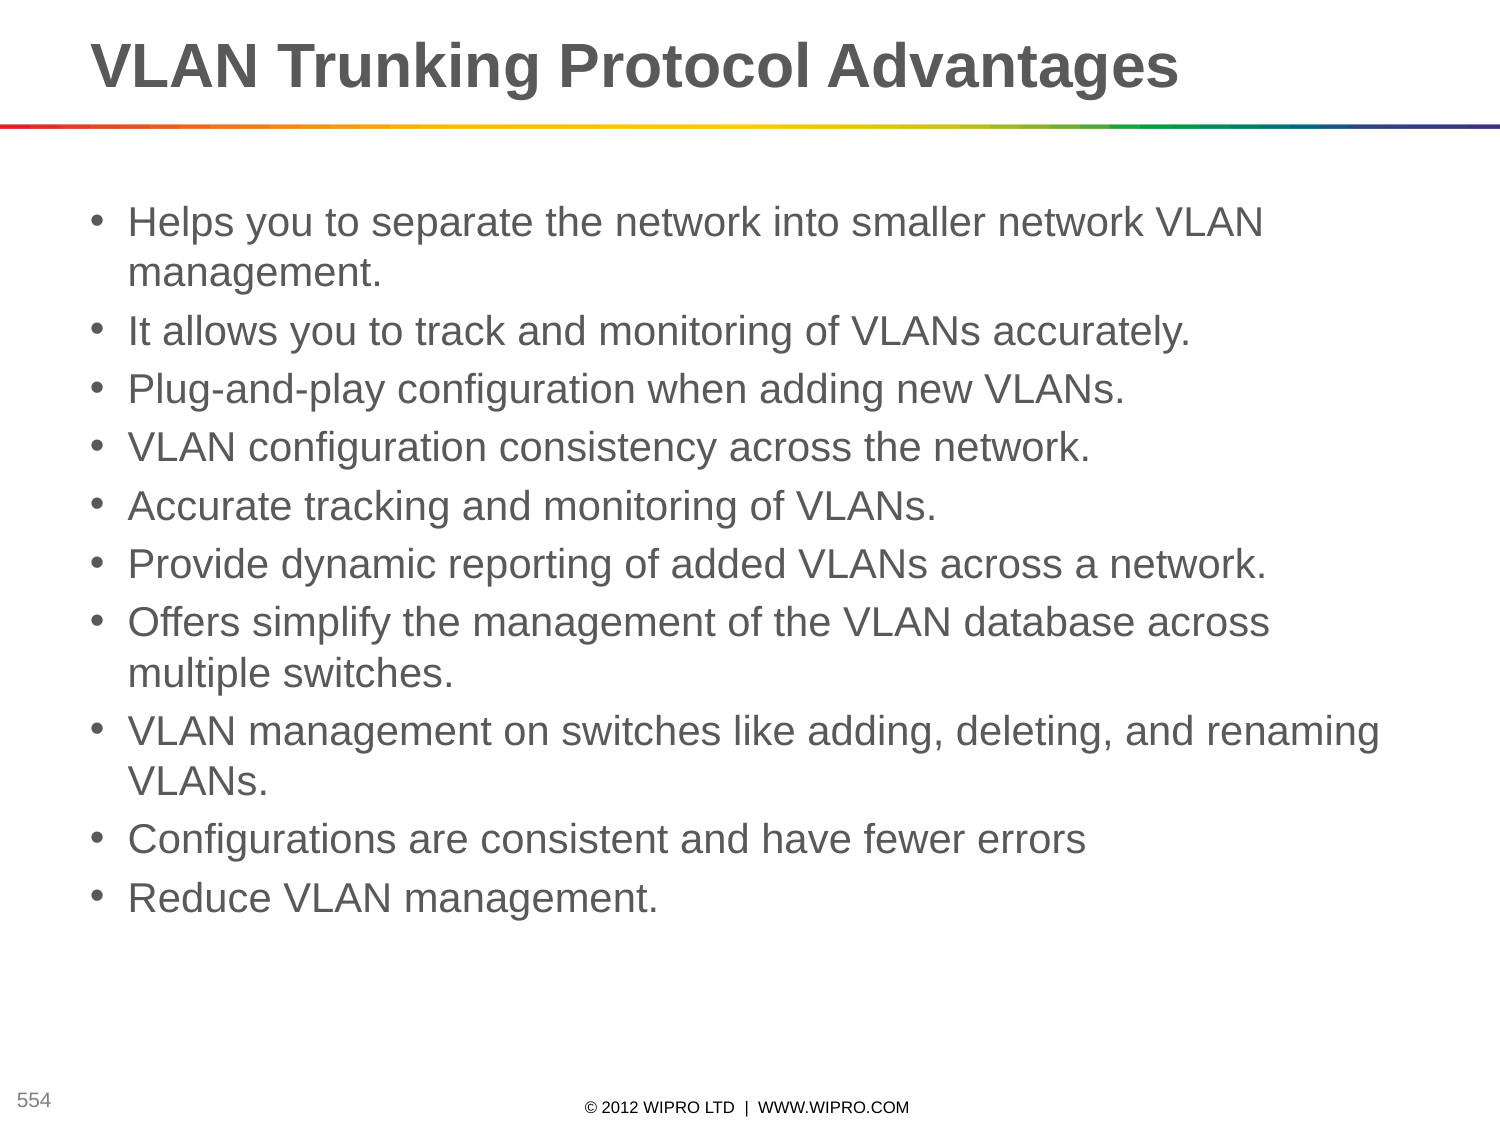

# VLAN Trunking Protocol Advantages
Helps you to separate the network into smaller network VLAN management.
It allows you to track and monitoring of VLANs accurately.
Plug-and-play configuration when adding new VLANs.
VLAN configuration consistency across the network.
Accurate tracking and monitoring of VLANs.
Provide dynamic reporting of added VLANs across a network.
Offers simplify the management of the VLAN database across multiple switches.
VLAN management on switches like adding, deleting, and renaming VLANs.
Configurations are consistent and have fewer errors
Reduce VLAN management.